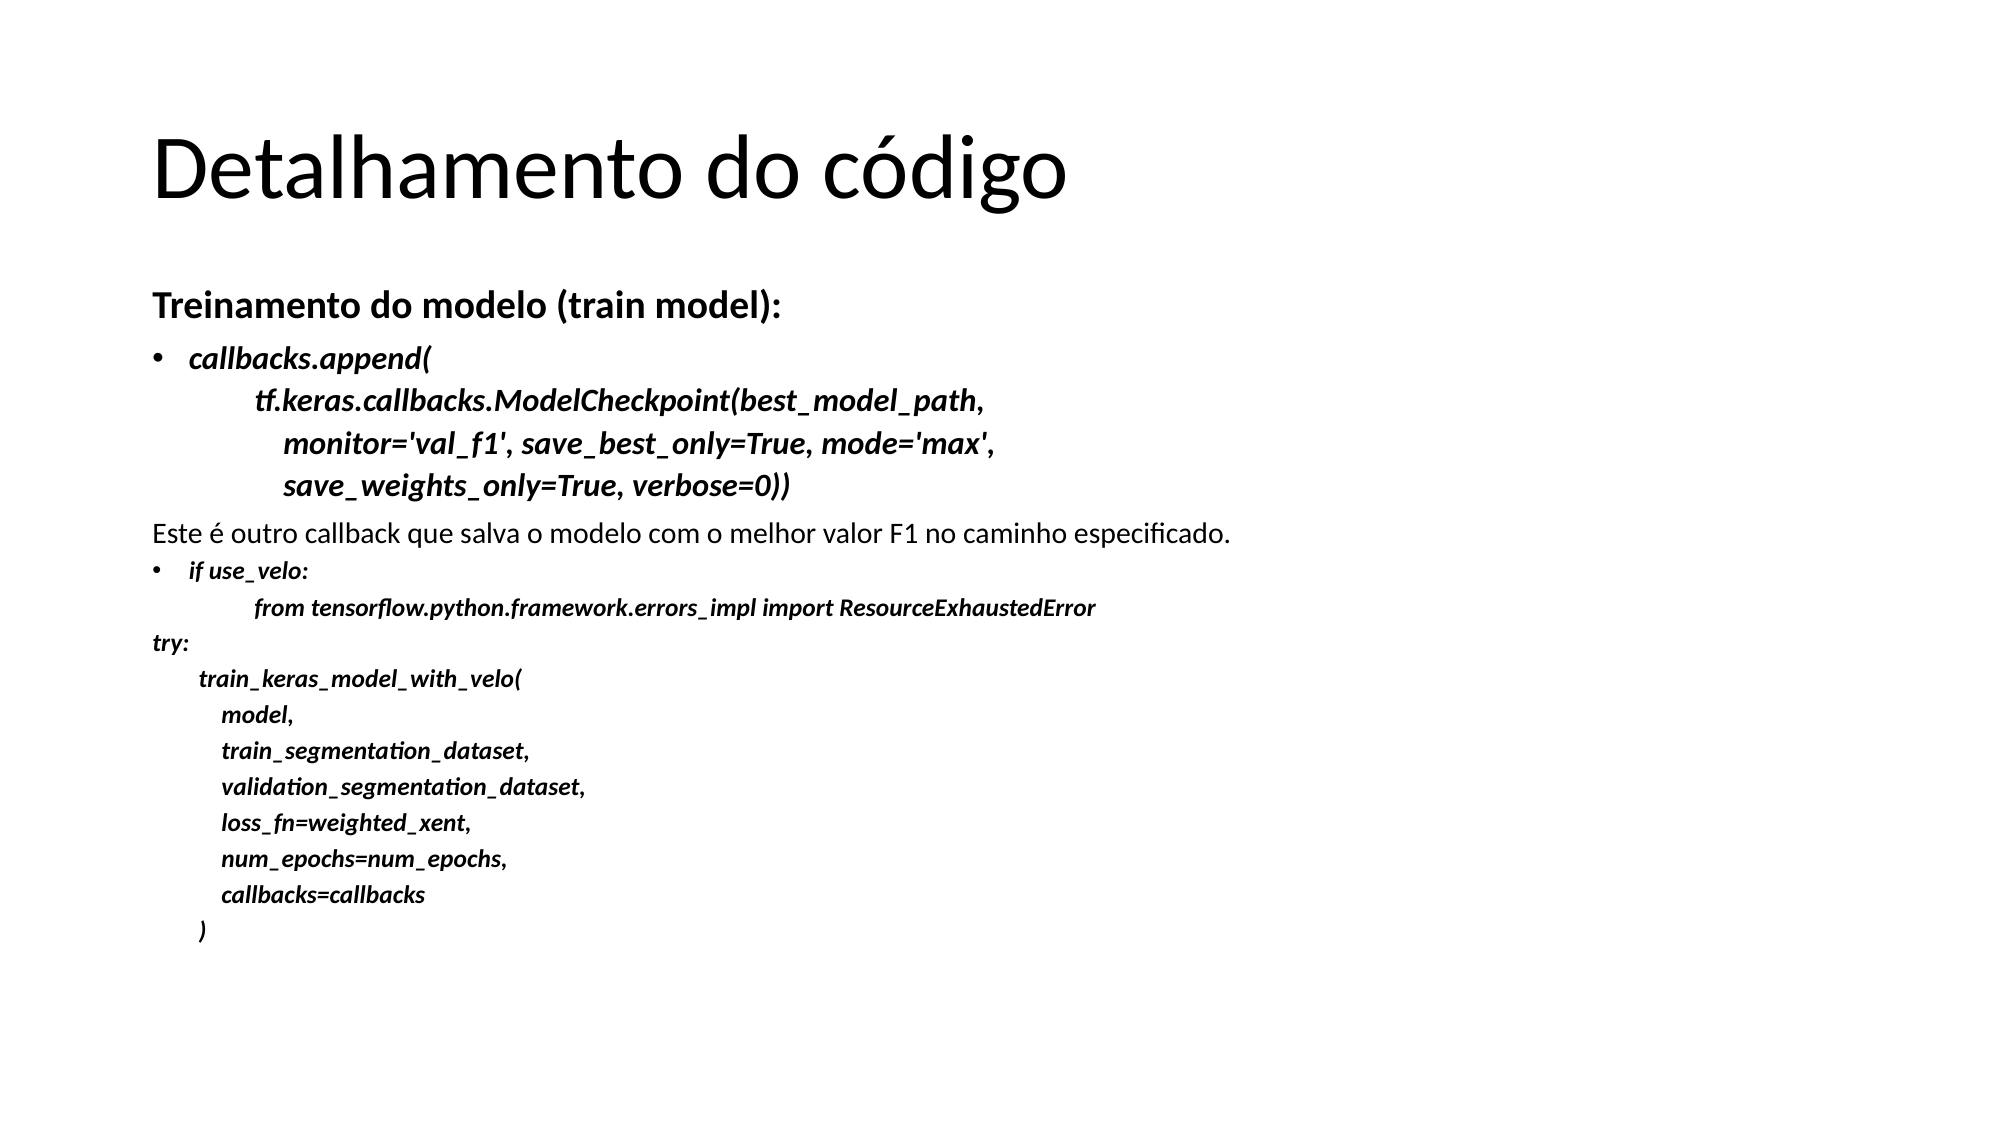

Esta linha obtém a camada chamada ‘block_6_expand_relu’ do modelo MobileNetV2 e a armazena na variável cut_point. Esta camada é o ponto em que o modelo será cortado.
logits = Conv2D(filters=num_classes, kernel_size=1, strides=1, activation=None, name='logits')(model)
# Detalhamento do código
Treinamento do modelo (train model):
callbacks.append(
    tf.keras.callbacks.ModelCheckpoint(best_model_path,
        monitor='val_f1', save_best_only=True, mode='max',
        save_weights_only=True, verbose=0))
Este é outro callback que salva o modelo com o melhor valor F1 no caminho especificado.
if use_velo:
    	from tensorflow.python.framework.errors_impl import ResourceExhaustedError
try:
        train_keras_model_with_velo(
            model,
            train_segmentation_dataset,
            validation_segmentation_dataset,
            loss_fn=weighted_xent,
            num_epochs=num_epochs,
            callbacks=callbacks
        )